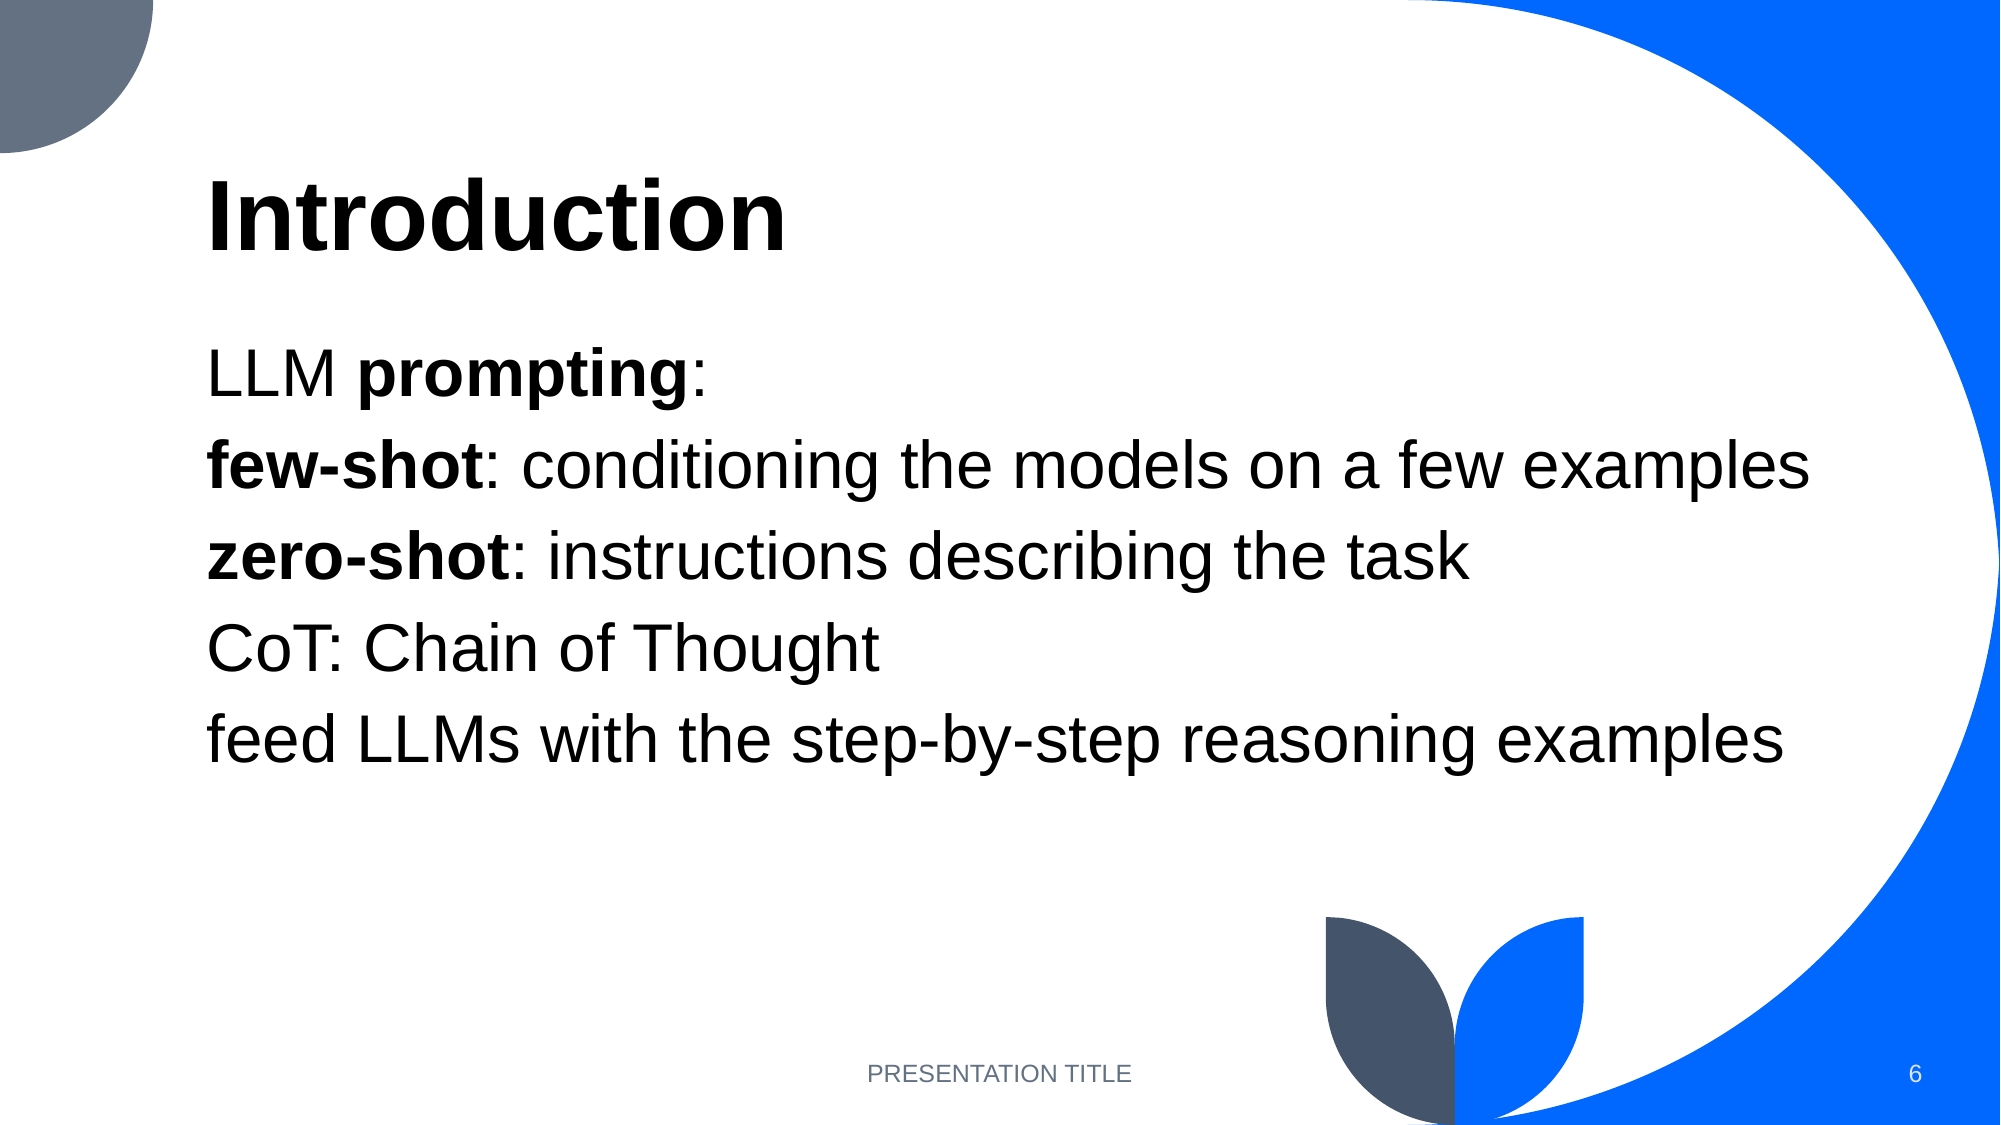

# Introduction
LLM prompting:
few-shot: conditioning the models on a few examples
zero-shot: instructions describing the task
CoT: Chain of Thought
feed LLMs with the step-by-step reasoning examples
PRESENTATION TITLE
6